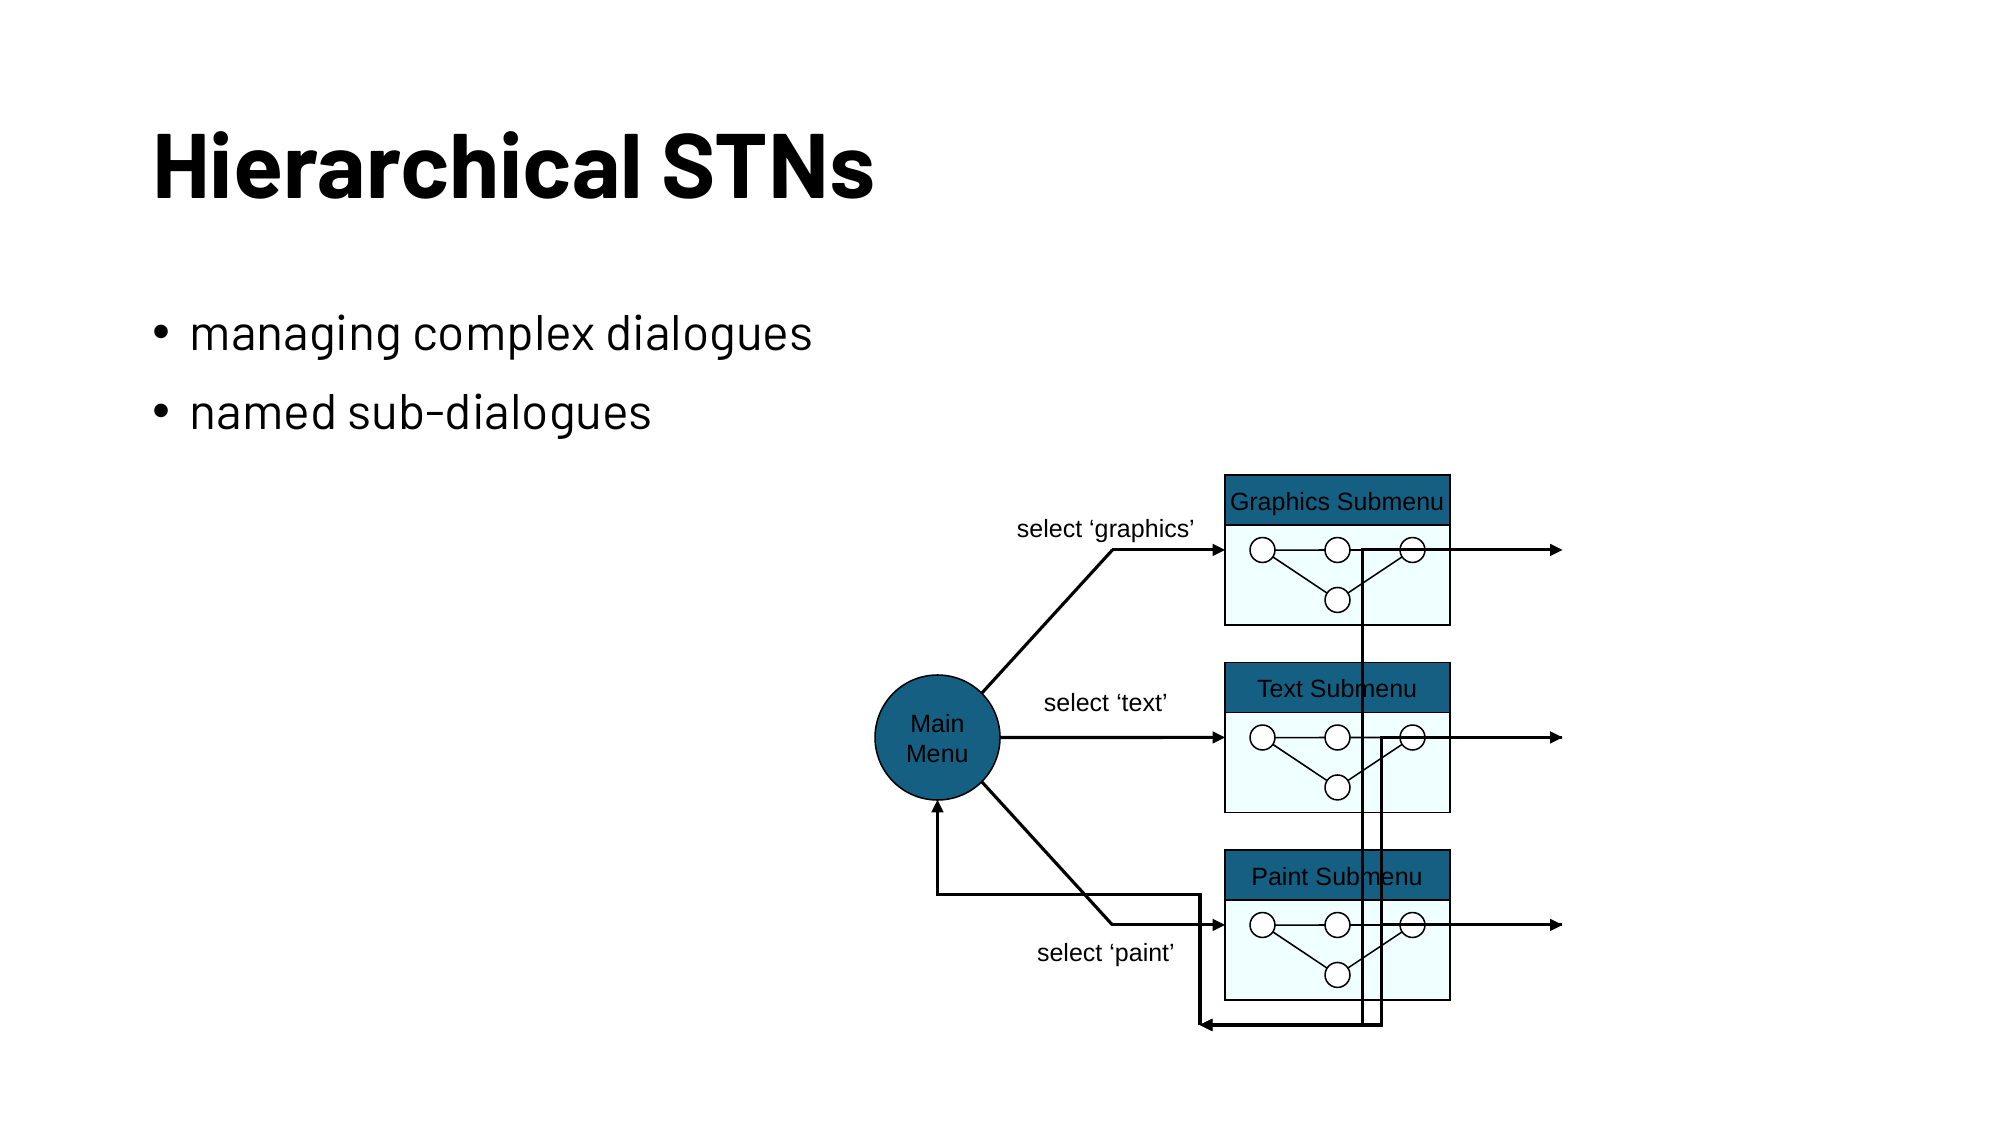

# Hierarchical STNs
managing complex dialogues
named sub-dialogues

Graphics Submenu

select ‘graphics’

Text Submenu

Main
Menu
select ‘text’

Paint Submenu

select ‘paint’